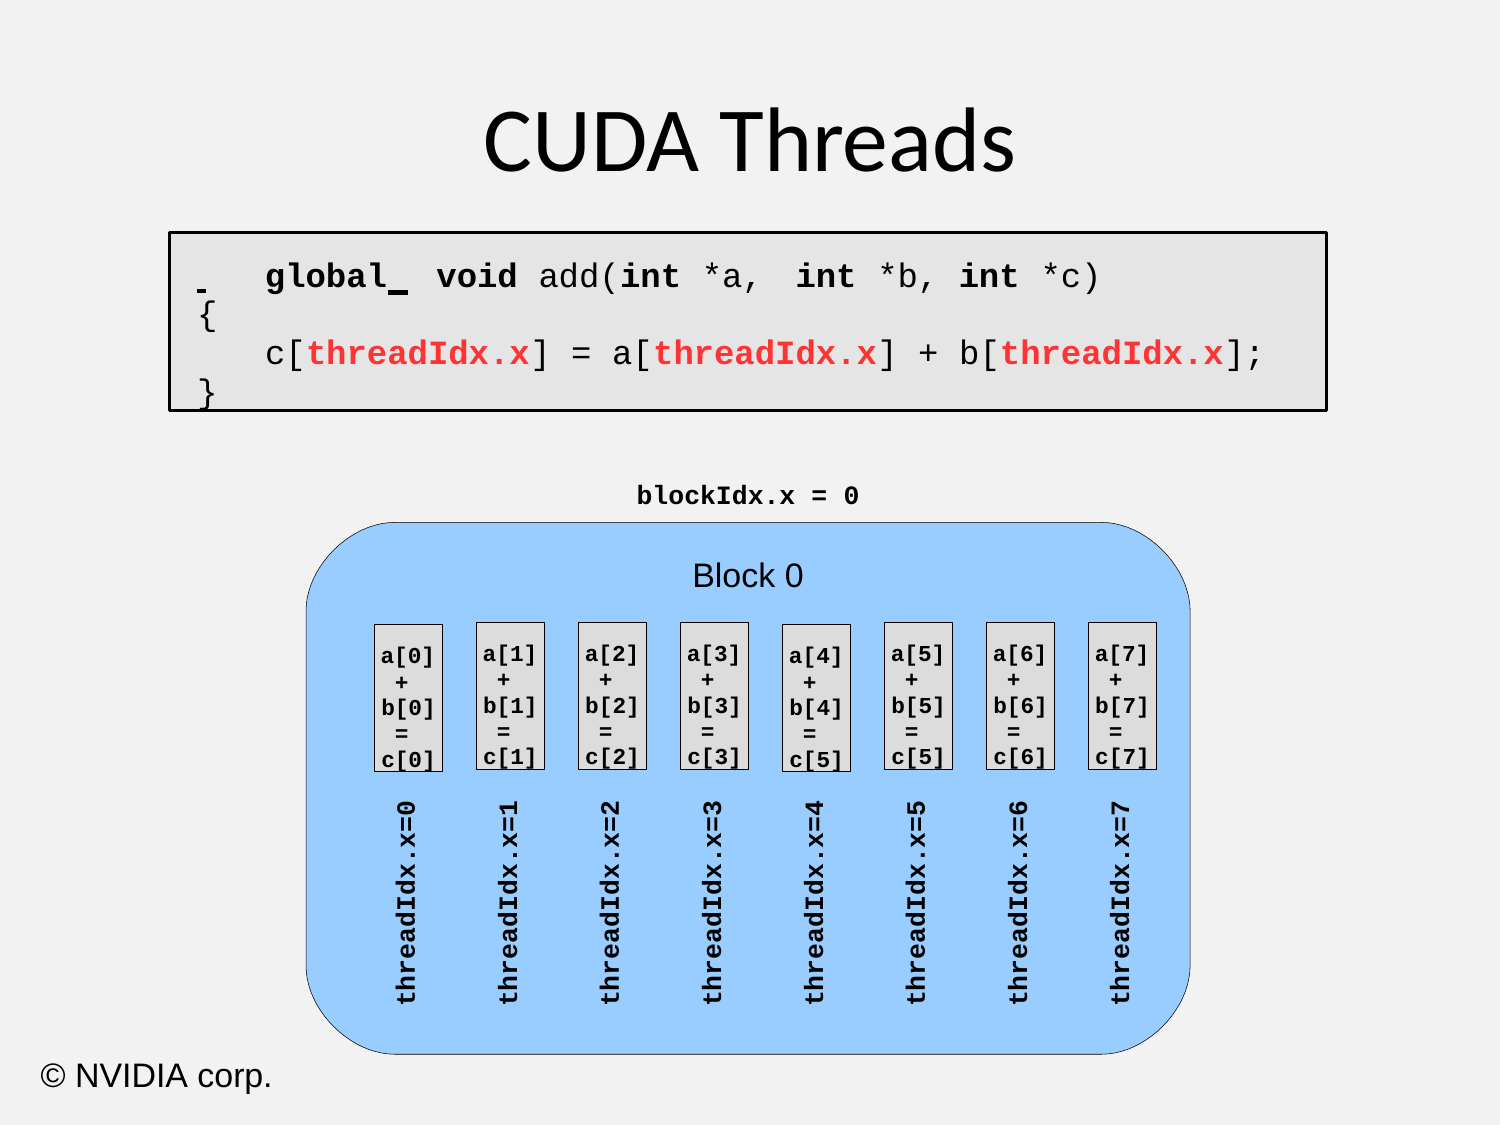

# CUDA Threads
 	global 	void add(int *a,	int *b,	int *c)
{
c[threadIdx.x] = a[threadIdx.x] + b[threadIdx.x];
}
blockIdx.x = 0

Block 0

a[1]
+  b[1]
=  c[1]
a[2]
+  b[2]
=  c[2]
a[3]
+  b[3]
=  c[3]
a[5]
+  b[5]
=  c[5]
a[6]
+  b[6]
=  c[6]
a[7]
+  b[7]
=  c[7]
a[0]
+  b[0]
=  c[0]
a[4]
+  b[4]
=  c[5]
threadIdx.x=0
threadIdx.x=1
threadIdx.x=2
threadIdx.x=3
threadIdx.x=4
threadIdx.x=5
threadIdx.x=6
threadIdx.x=7
© NVIDIA corp.
CUDA Programming
42